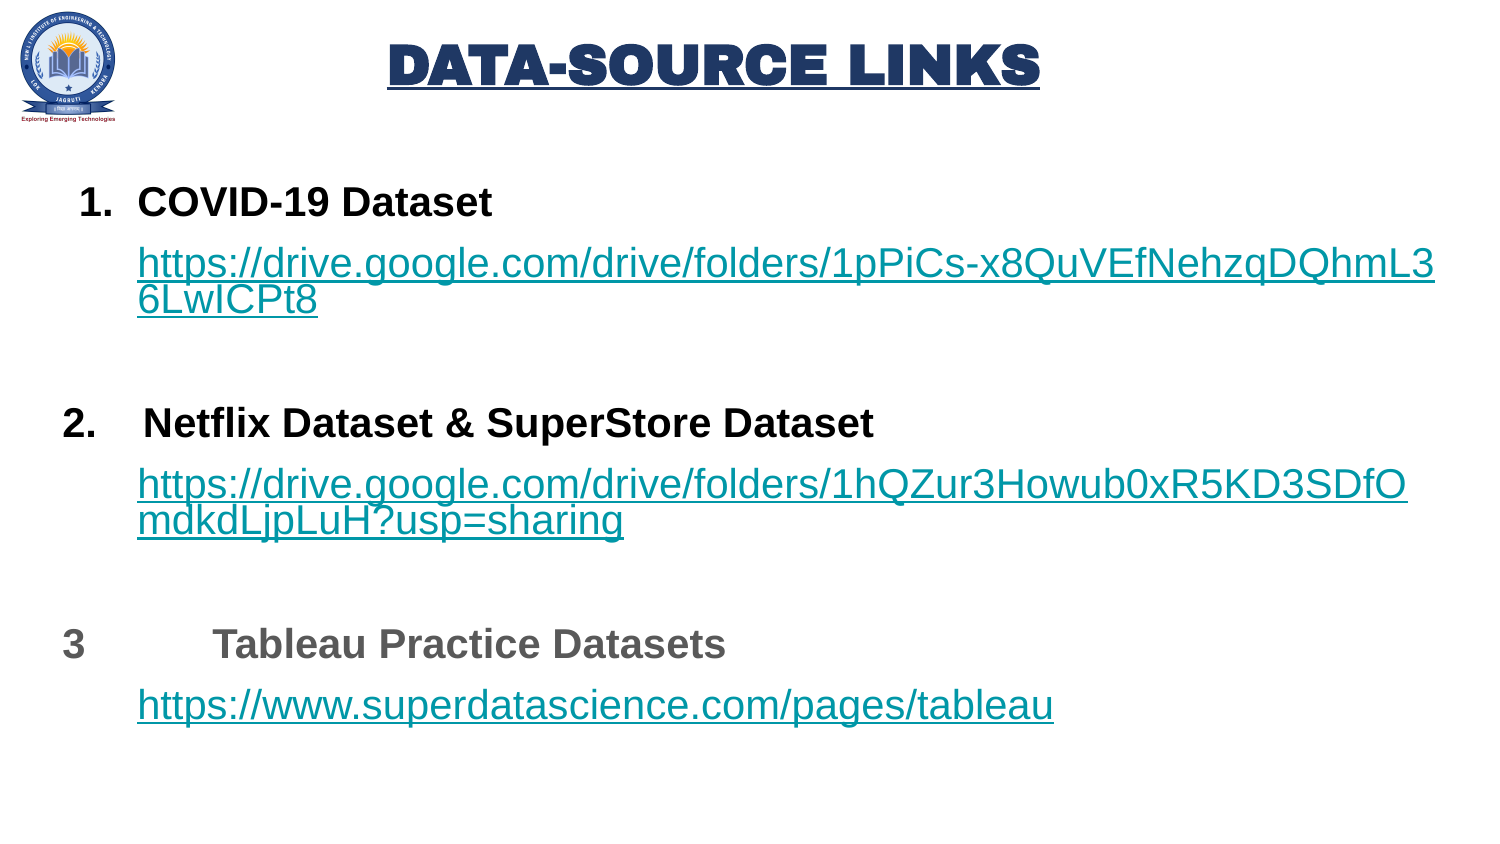

DATA-SOURCE LINKS
COVID-19 Dataset
https://drive.google.com/drive/folders/1pPiCs-x8QuVEfNehzqDQhmL36LwICPt8

2.    Netflix Dataset & SuperStore Dataset
https://drive.google.com/drive/folders/1hQZur3Howub0xR5KD3SDfOmdkdLjpLuH?usp=sharing

3 	Tableau Practice Datasets
https://www.superdatascience.com/pages/tableau